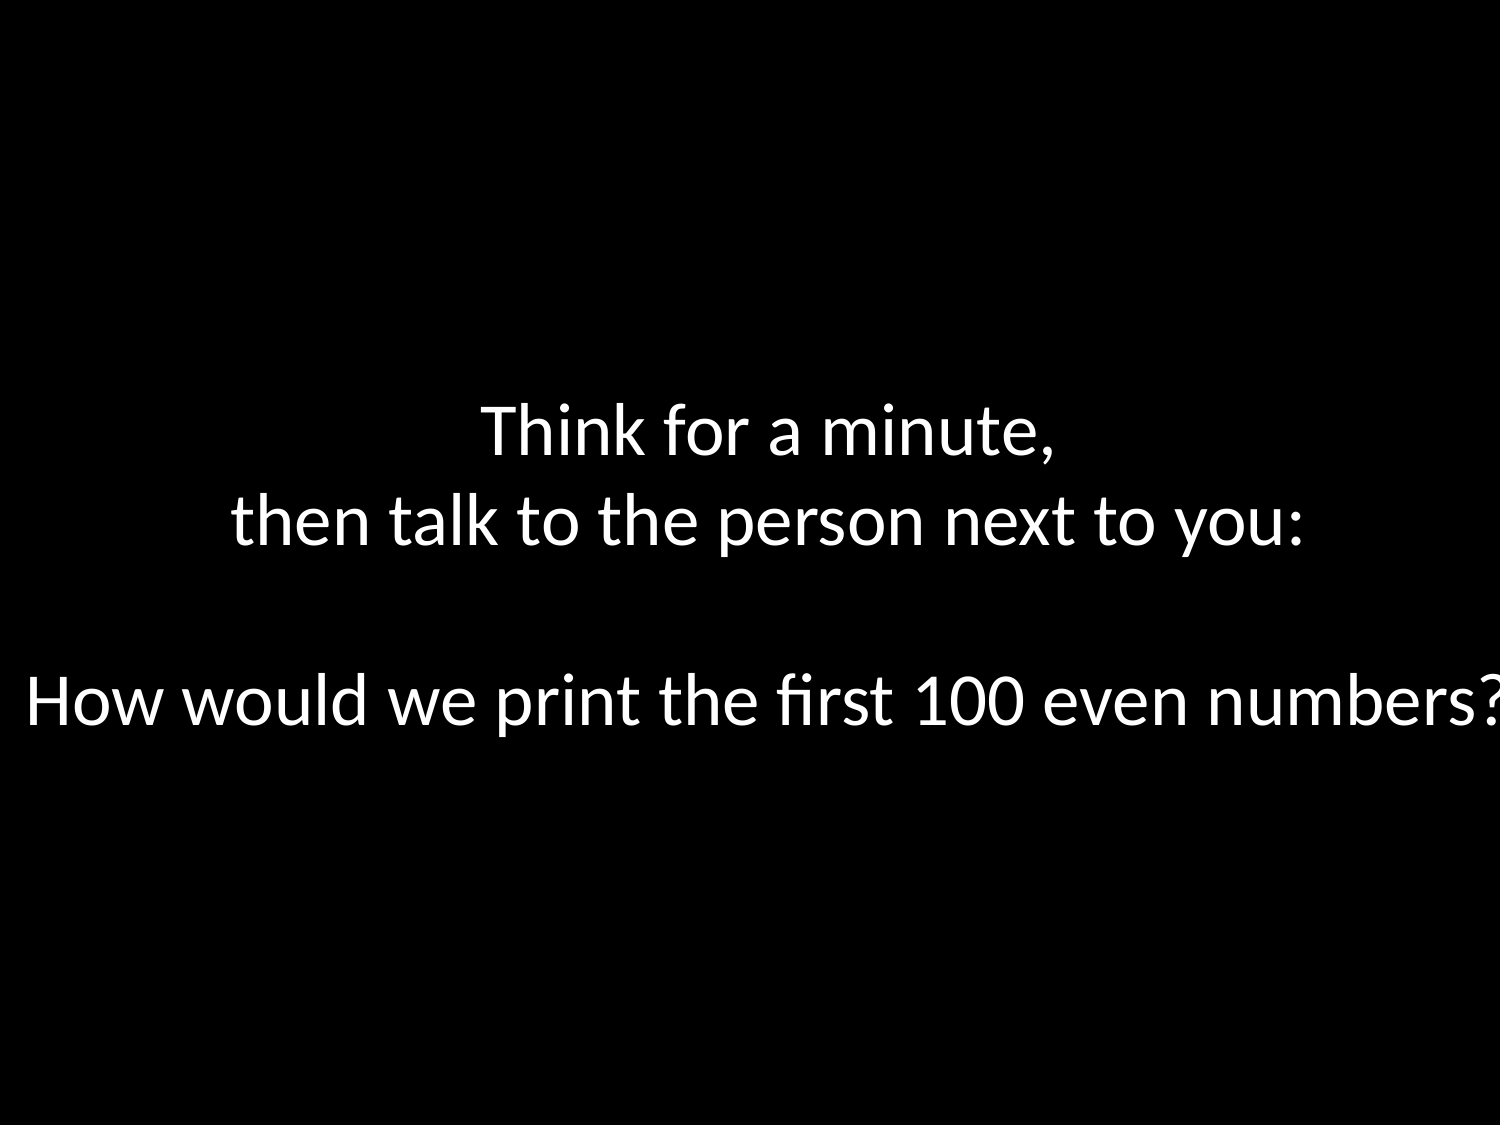

Think for a minute,
then talk to the person next to you:

How would we print the first 100 even numbers?